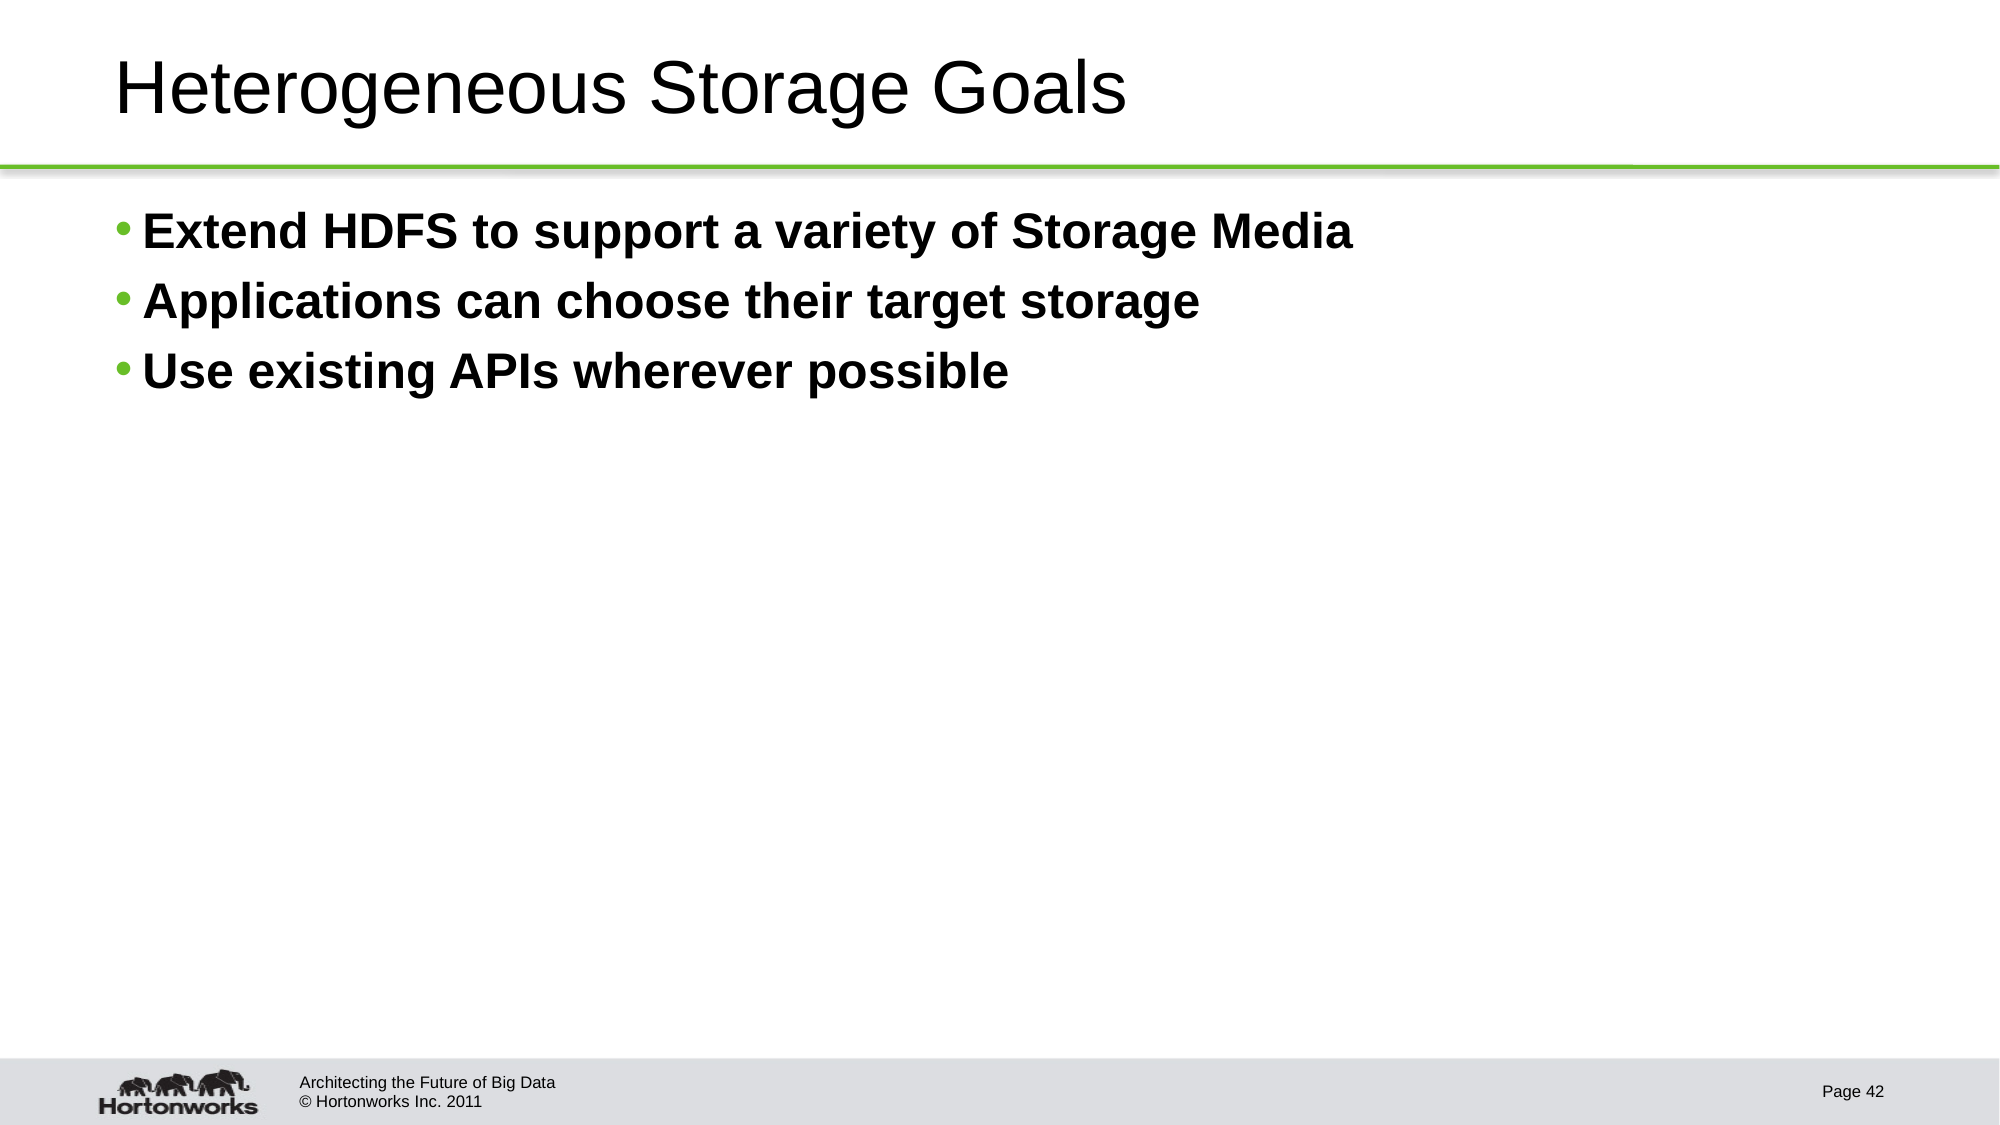

# Heterogeneous Storage Goals
Extend HDFS to support a variety of Storage Media
Applications can choose their target storage
Use existing APIs wherever possible

Architecting the Future of Big Data
Page 42